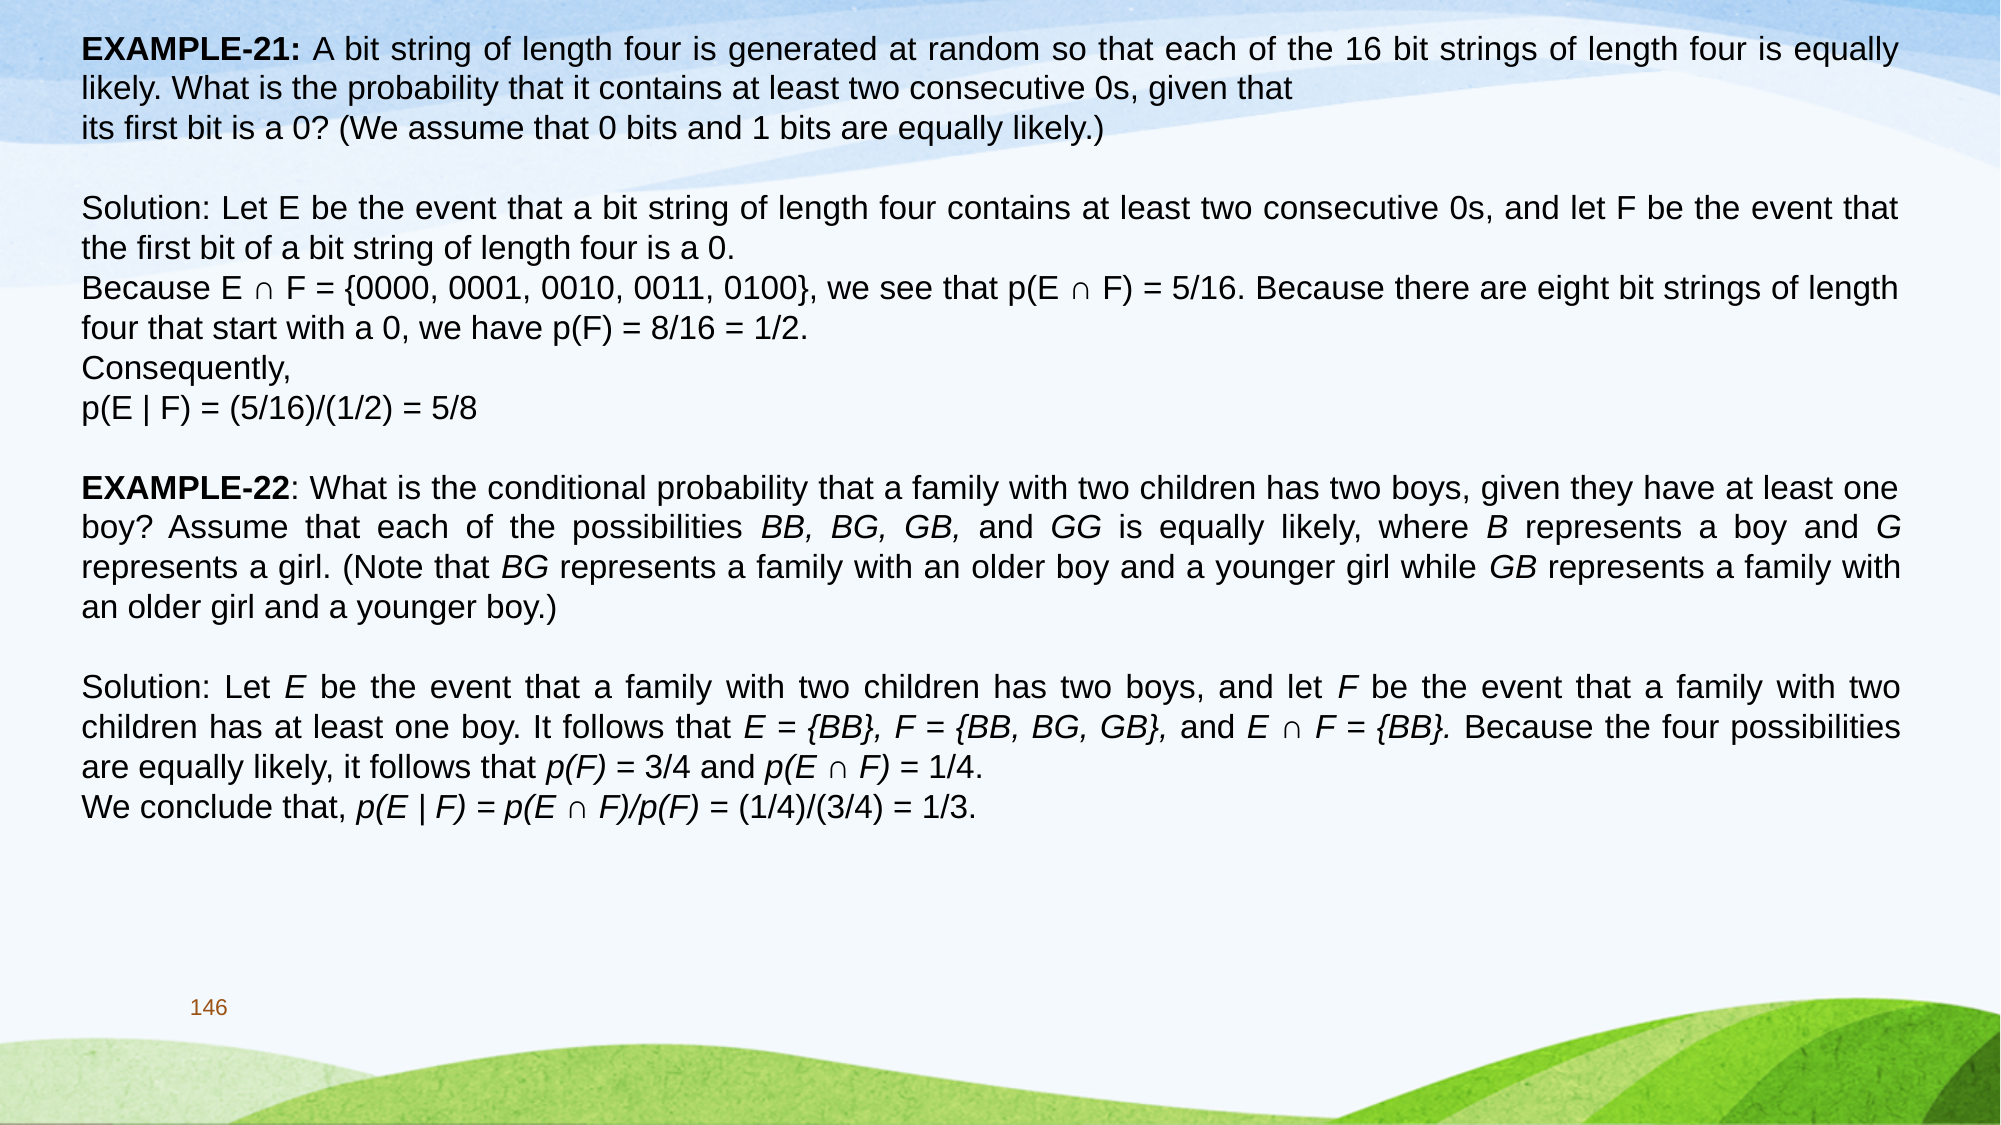

EXAMPLE-21: A bit string of length four is generated at random so that each of the 16 bit strings of length four is equally likely. What is the probability that it contains at least two consecutive 0s, given that
its first bit is a 0? (We assume that 0 bits and 1 bits are equally likely.)

Solution: Let E be the event that a bit string of length four contains at least two consecutive 0s, and let F be the event that the first bit of a bit string of length four is a 0.
Because E ∩ F = {0000, 0001, 0010, 0011, 0100}, we see that p(E ∩ F) = 5/16. Because there are eight bit strings of length four that start with a 0, we have p(F) = 8/16 = 1/2.
Consequently,
p(E | F) = (5/16)/(1/2) = 5/8

EXAMPLE-22: What is the conditional probability that a family with two children has two boys, given they have at least one boy? Assume that each of the possibilities BB, BG, GB, and GG is equally likely, where B represents a boy and G represents a girl. (Note that BG represents a family with an older boy and a younger girl while GB represents a family with an older girl and a younger boy.)

Solution: Let E be the event that a family with two children has two boys, and let F be the event that a family with two children has at least one boy. It follows that E = {BB}, F = {BB, BG, GB}, and E ∩ F = {BB}. Because the four possibilities are equally likely, it follows that p(F) = 3/4 and p(E ∩ F) = 1/4.
We conclude that, p(E | F) = p(E ∩ F)/p(F) = (1/4)/(3/4) = 1/3.
146